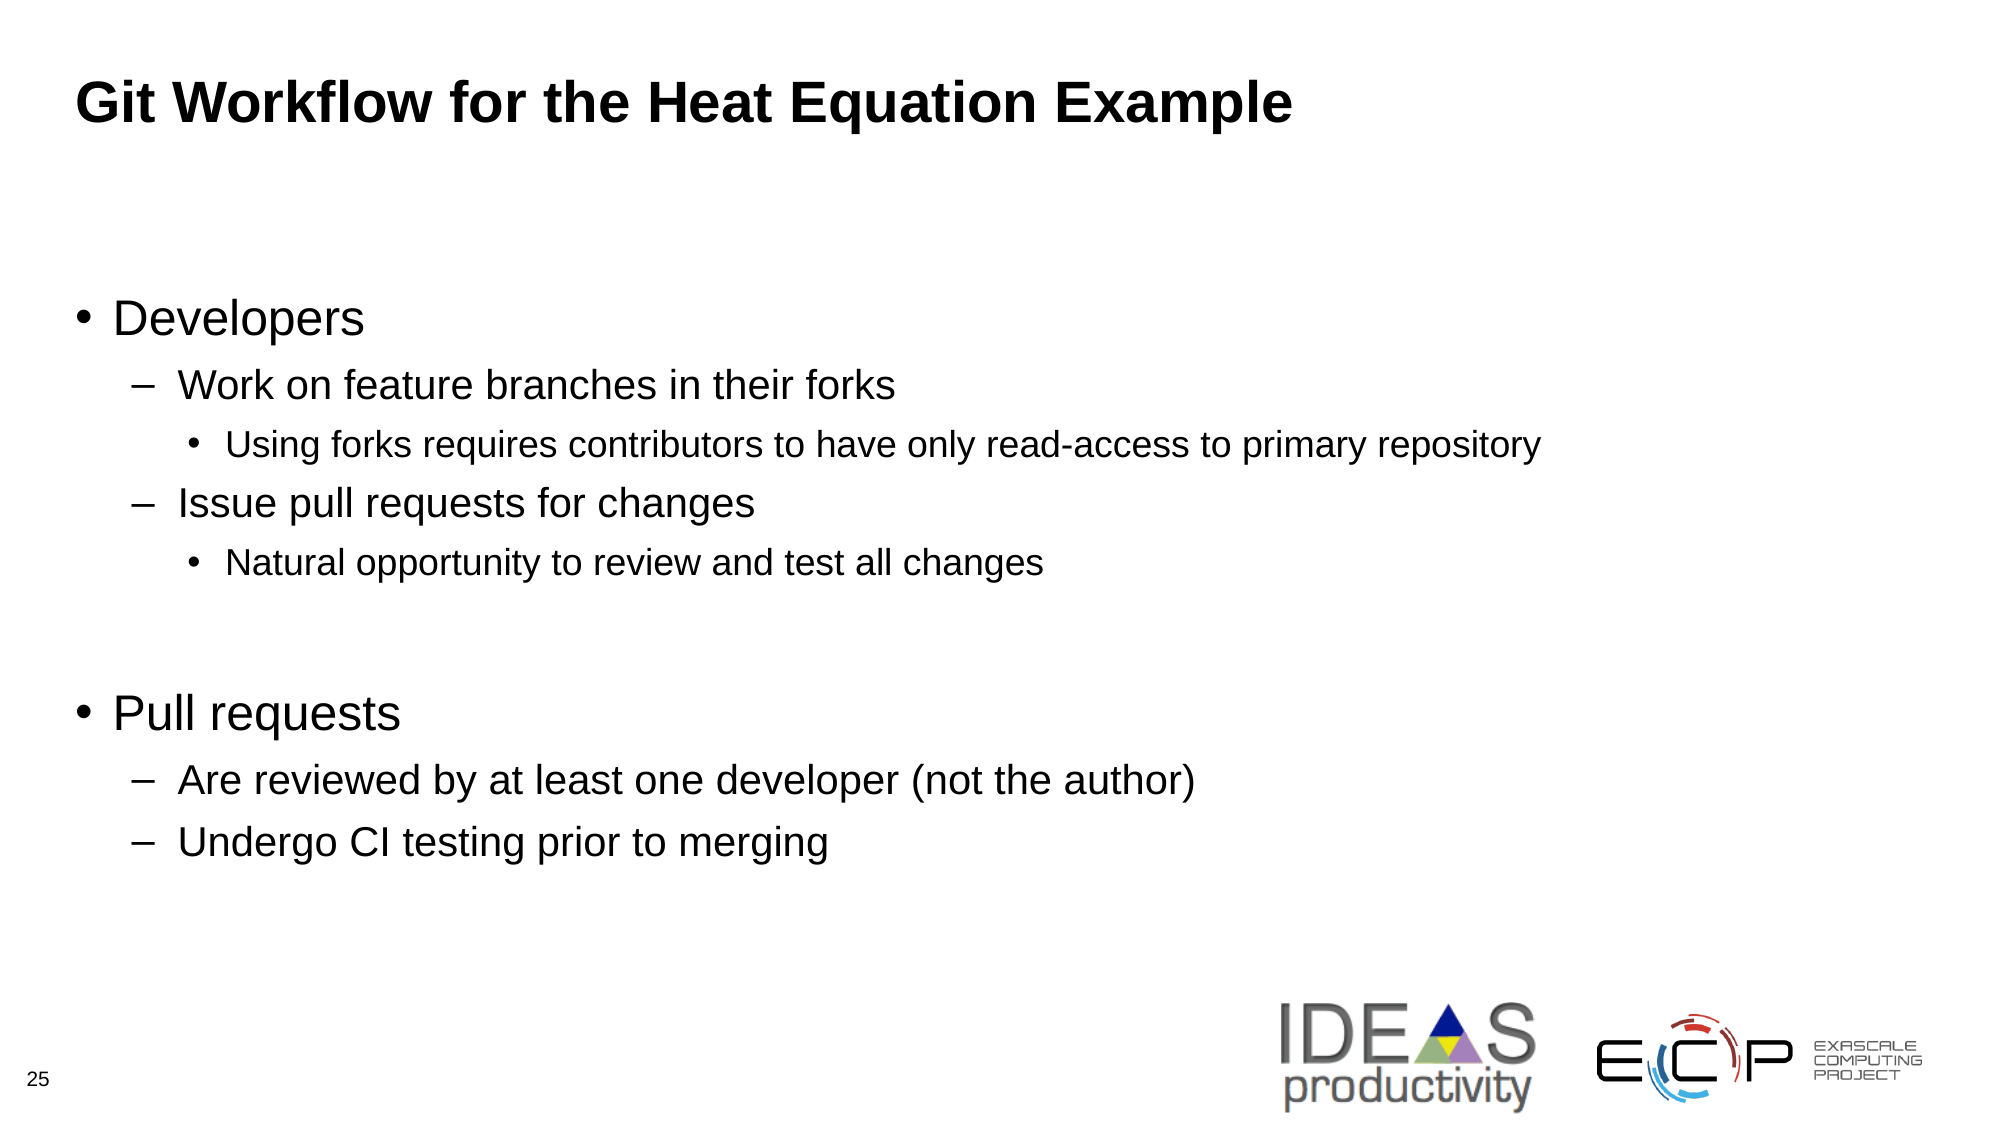

# Git Workflow for the Heat Equation Example
Developers
Work on feature branches in their forks
Using forks requires contributors to have only read-access to primary repository
Issue pull requests for changes
Natural opportunity to review and test all changes

Pull requests
Are reviewed by at least one developer (not the author)
Undergo CI testing prior to merging